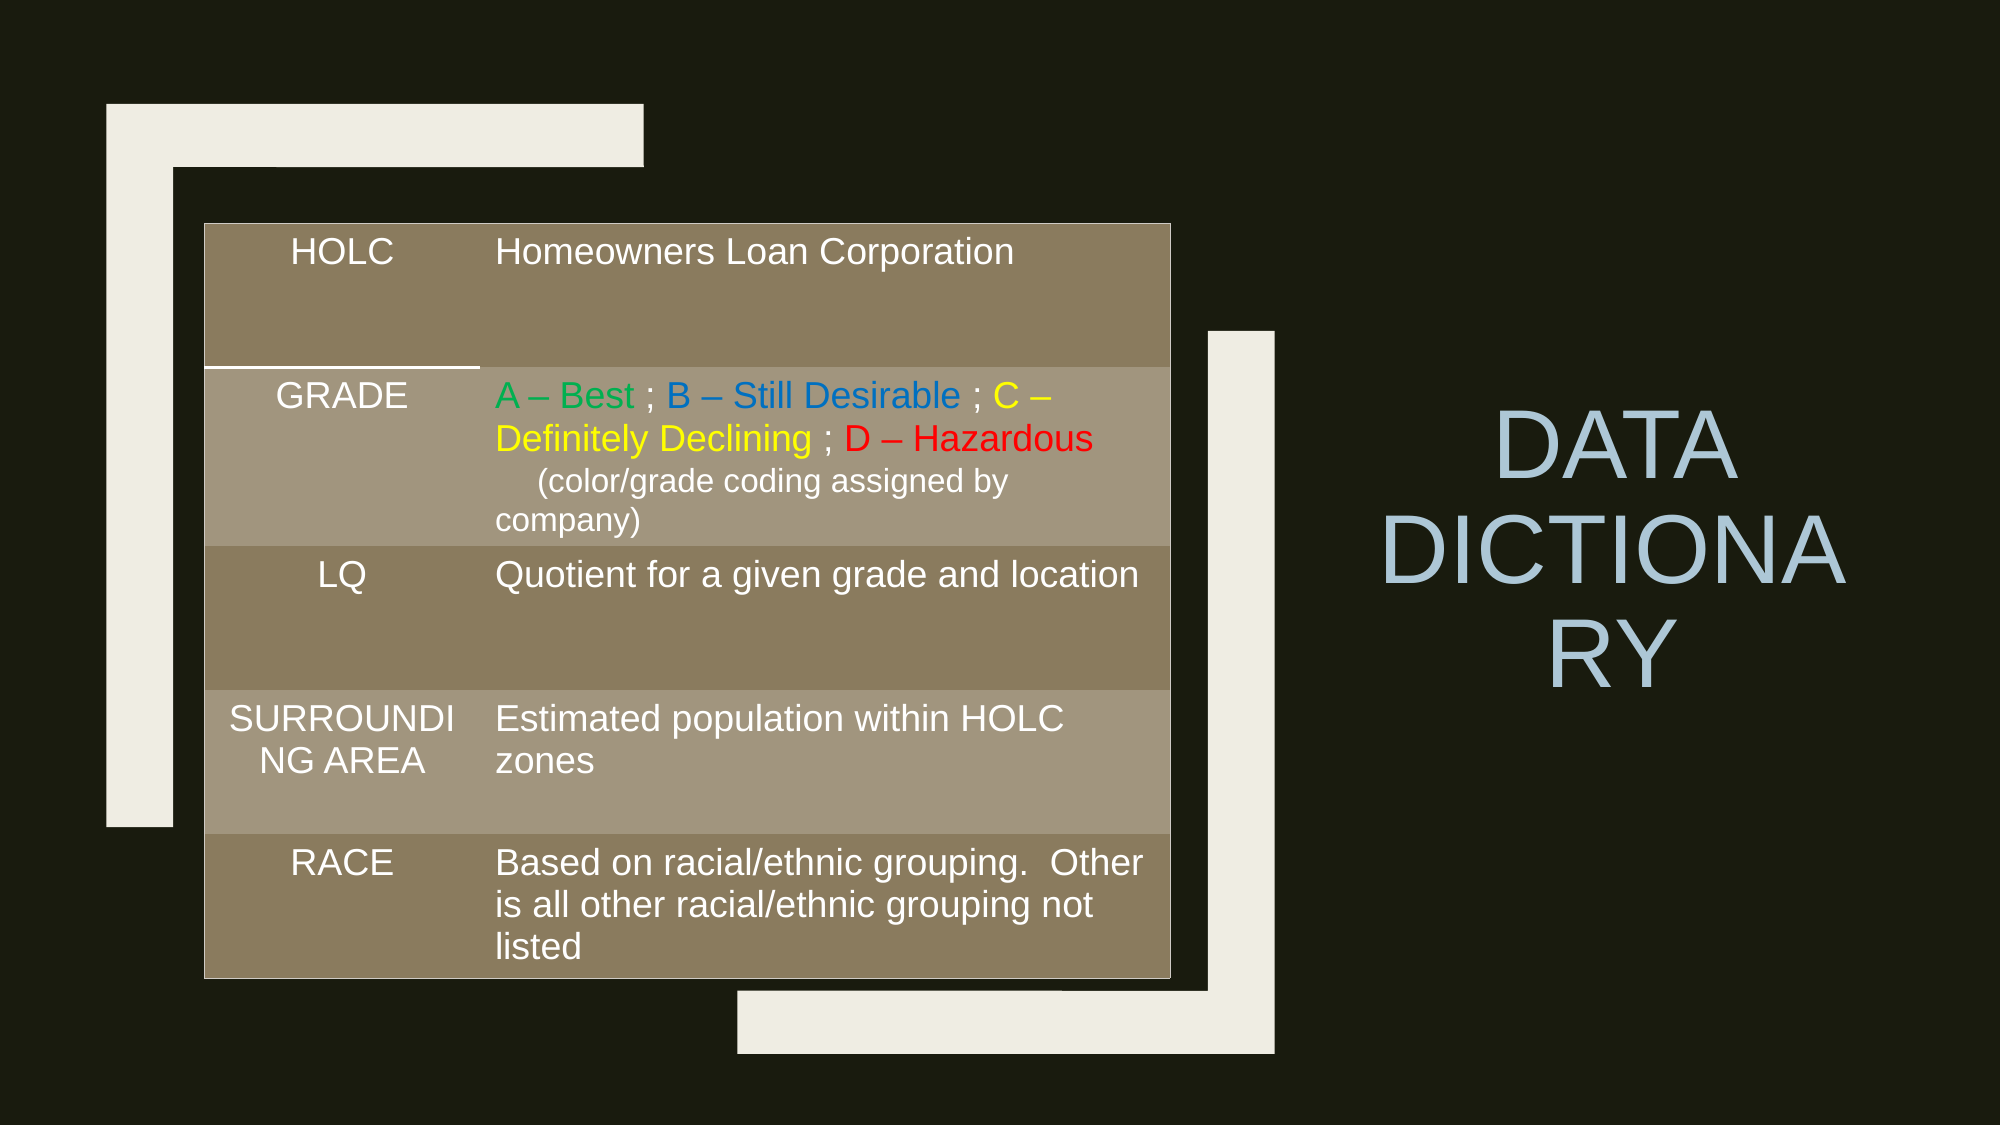

# Data Dictionary

| HOLC | Homeowners Loan Corporation |
| --- | --- |
| GRADE | A – Best ; B – Still Desirable ; C – Definitely Declining ; D – Hazardous (color/grade coding assigned by company) |
| LQ | Quotient for a given grade and location |
| SURROUNDING AREA | Estimated population within HOLC zones |
| RACE | Based on racial/ethnic grouping. Other is all other racial/ethnic grouping not listed |